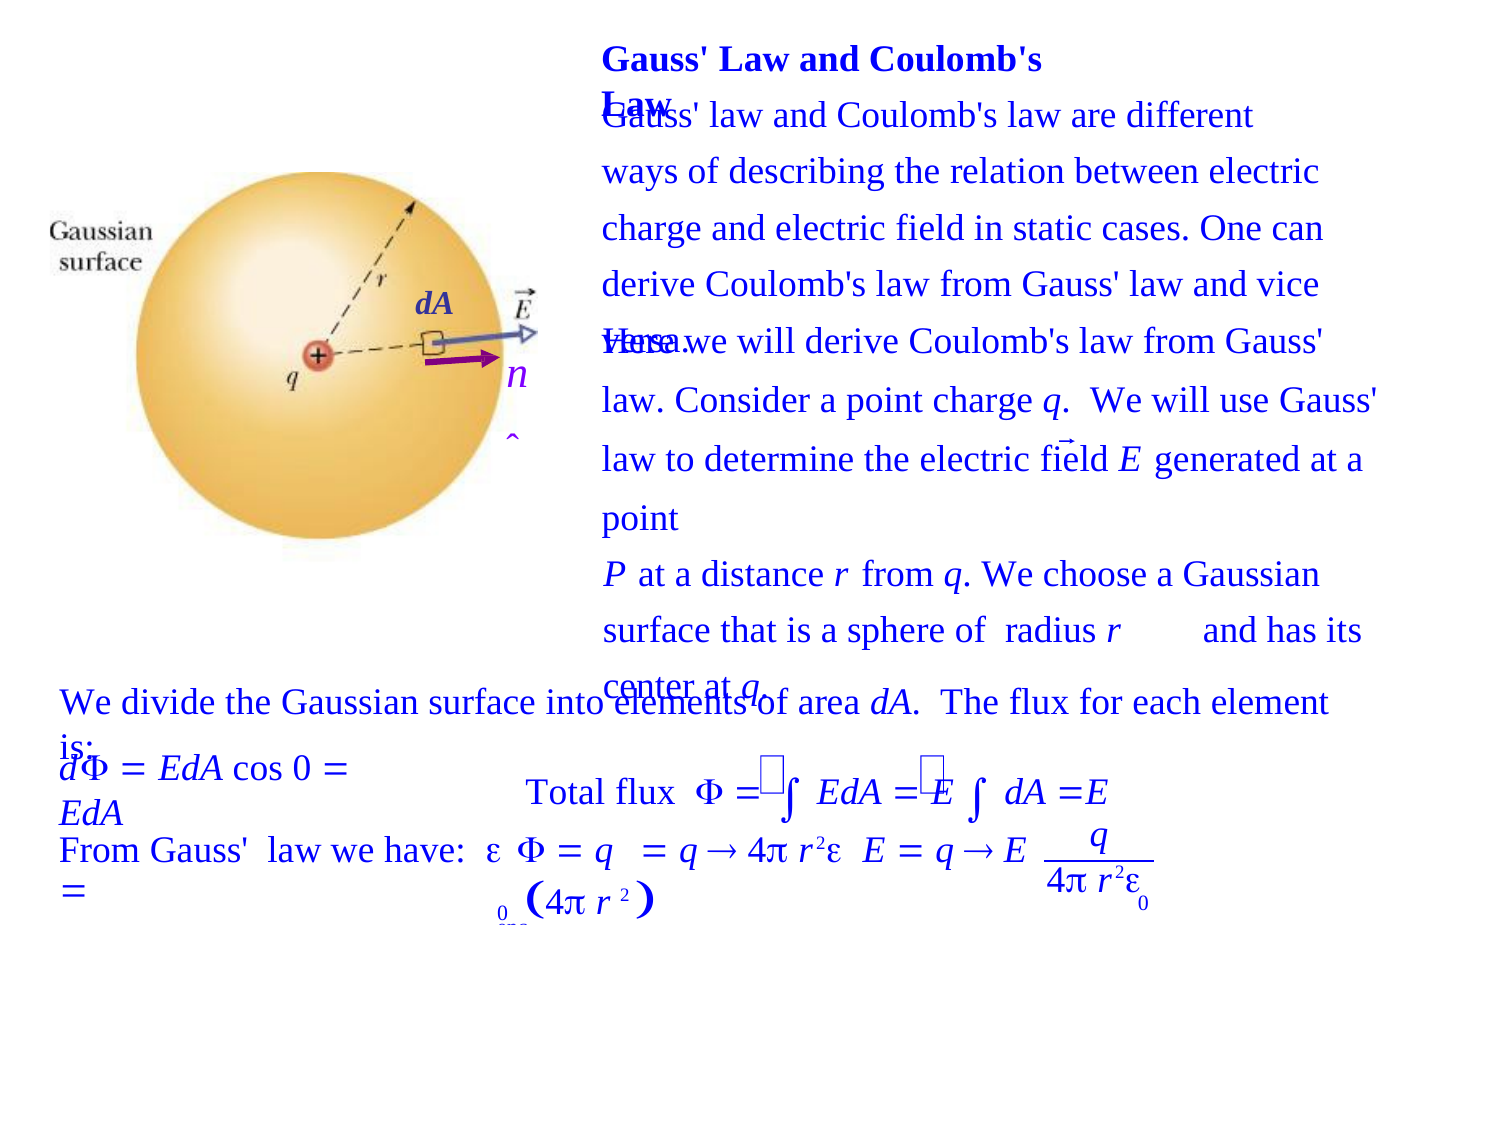

Gauss' Law and Coulomb's Law
Gauss' law and Coulomb's law are different ways of describing the relation between electric charge and electric field in static cases. One can derive Coulomb's law from Gauss' law and vice versa.

dA
Here we will derive Coulomb's law from Gauss' law. Consider a point charge q.  We will use Gauss' law to determine the electric field E generated at a point
P at a distance r from q. We choose a Gaussian surface that is a sphere of  radius r	and has its center at q.
nˆ

We divide the Gaussian surface into elements of area dA.  The flux for each element is:
Total flux  Φ = ∫ EdA = E ∫ dA =E (4π r 2 )
dΦ = EdA cos 0 = EdA

q
From Gauss'  law we have:  ε Φ = q	= q → 4π r2ε  E = q → E =
0	enc	0
4π r2ε
0

This is the same answer we got in Chapter 22 using Coulomb's law.